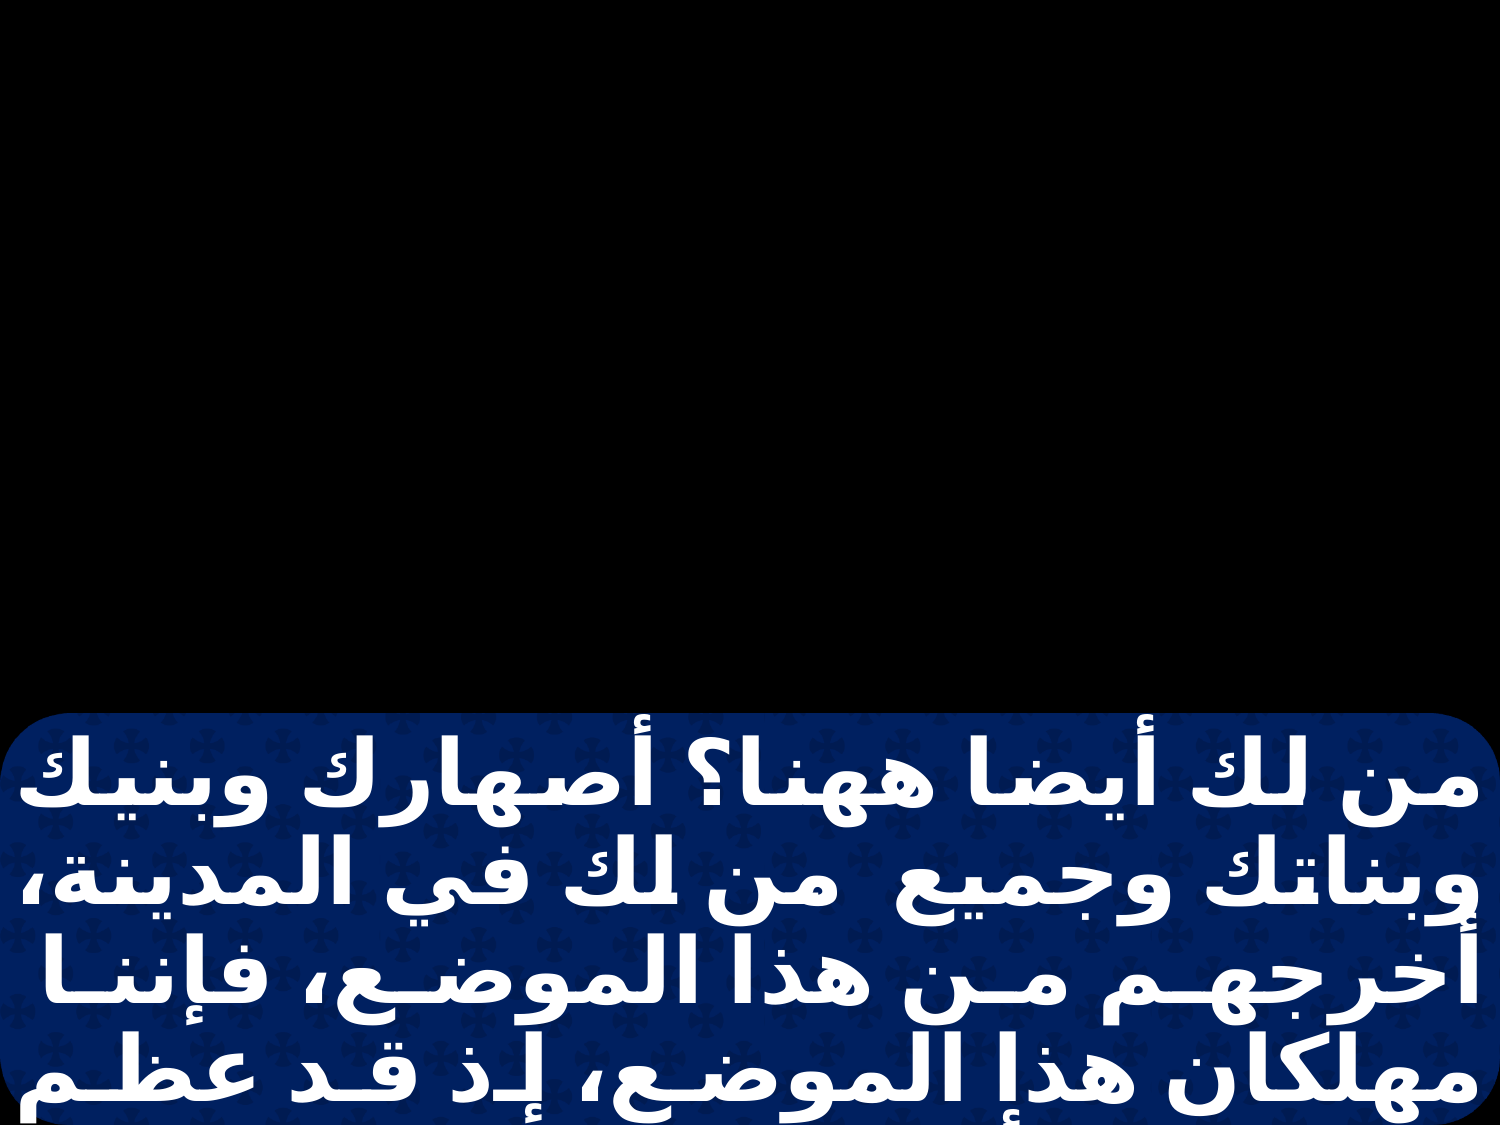

من لك أيضا ههنا؟ أصهارك وبنيك وبناتك وجميع  من لك في المدينة، أخرجهم من هذا الموضع، فإننا  مهلكان هذا الموضع، إذ قد عظم صراخهم أمام  الرب، وقد بعثنا إليك لنهلك المدينة. فخرج لوط